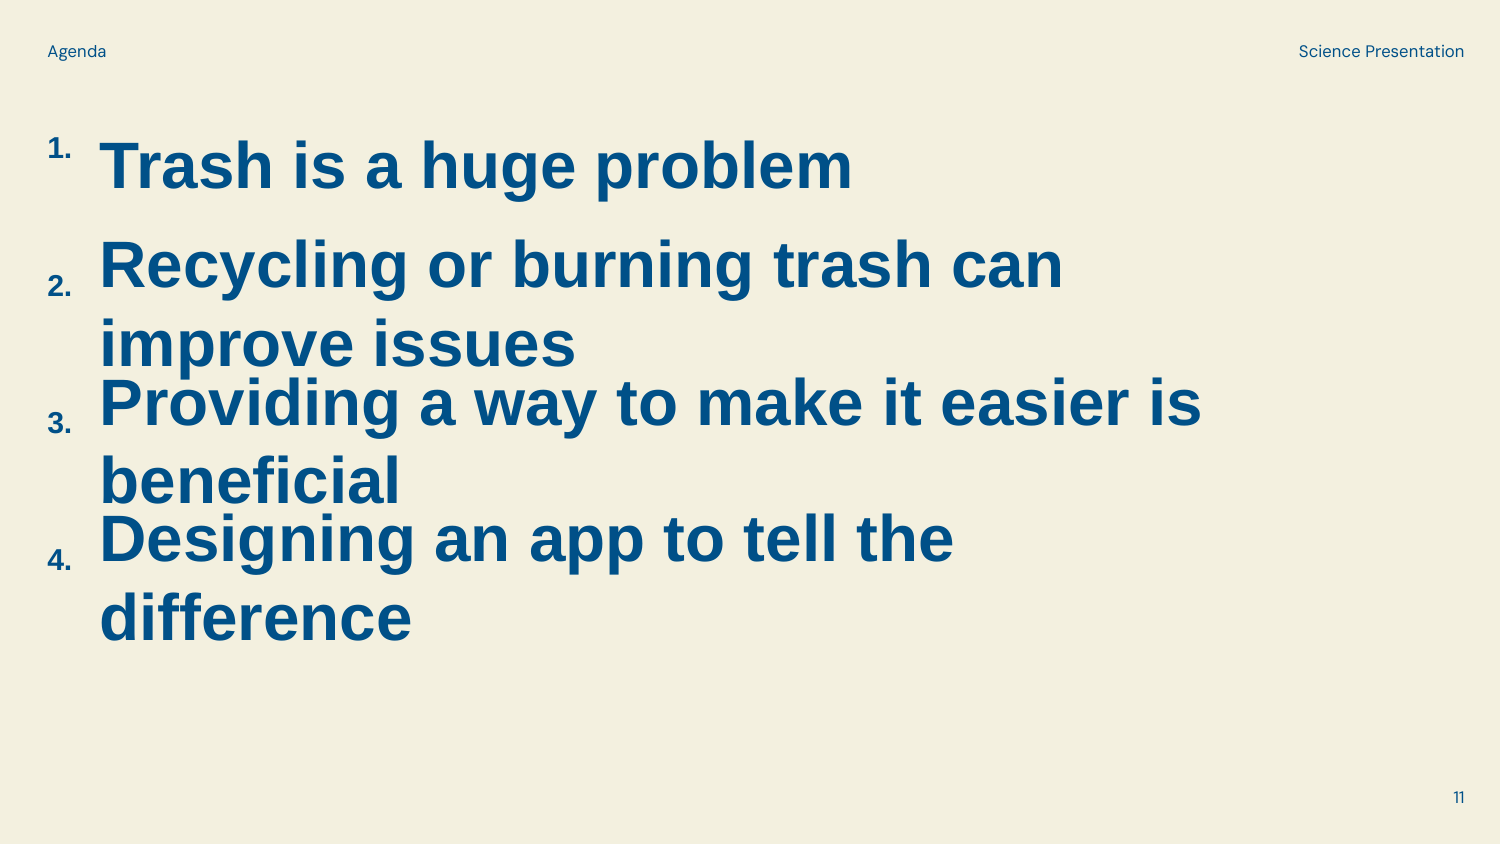

Agenda
Science Presentation
1.
Trash is a huge problem
2.
Recycling or burning trash can improve issues
3.
Providing a way to make it easier is beneficial
4.
Designing an app to tell the difference
11